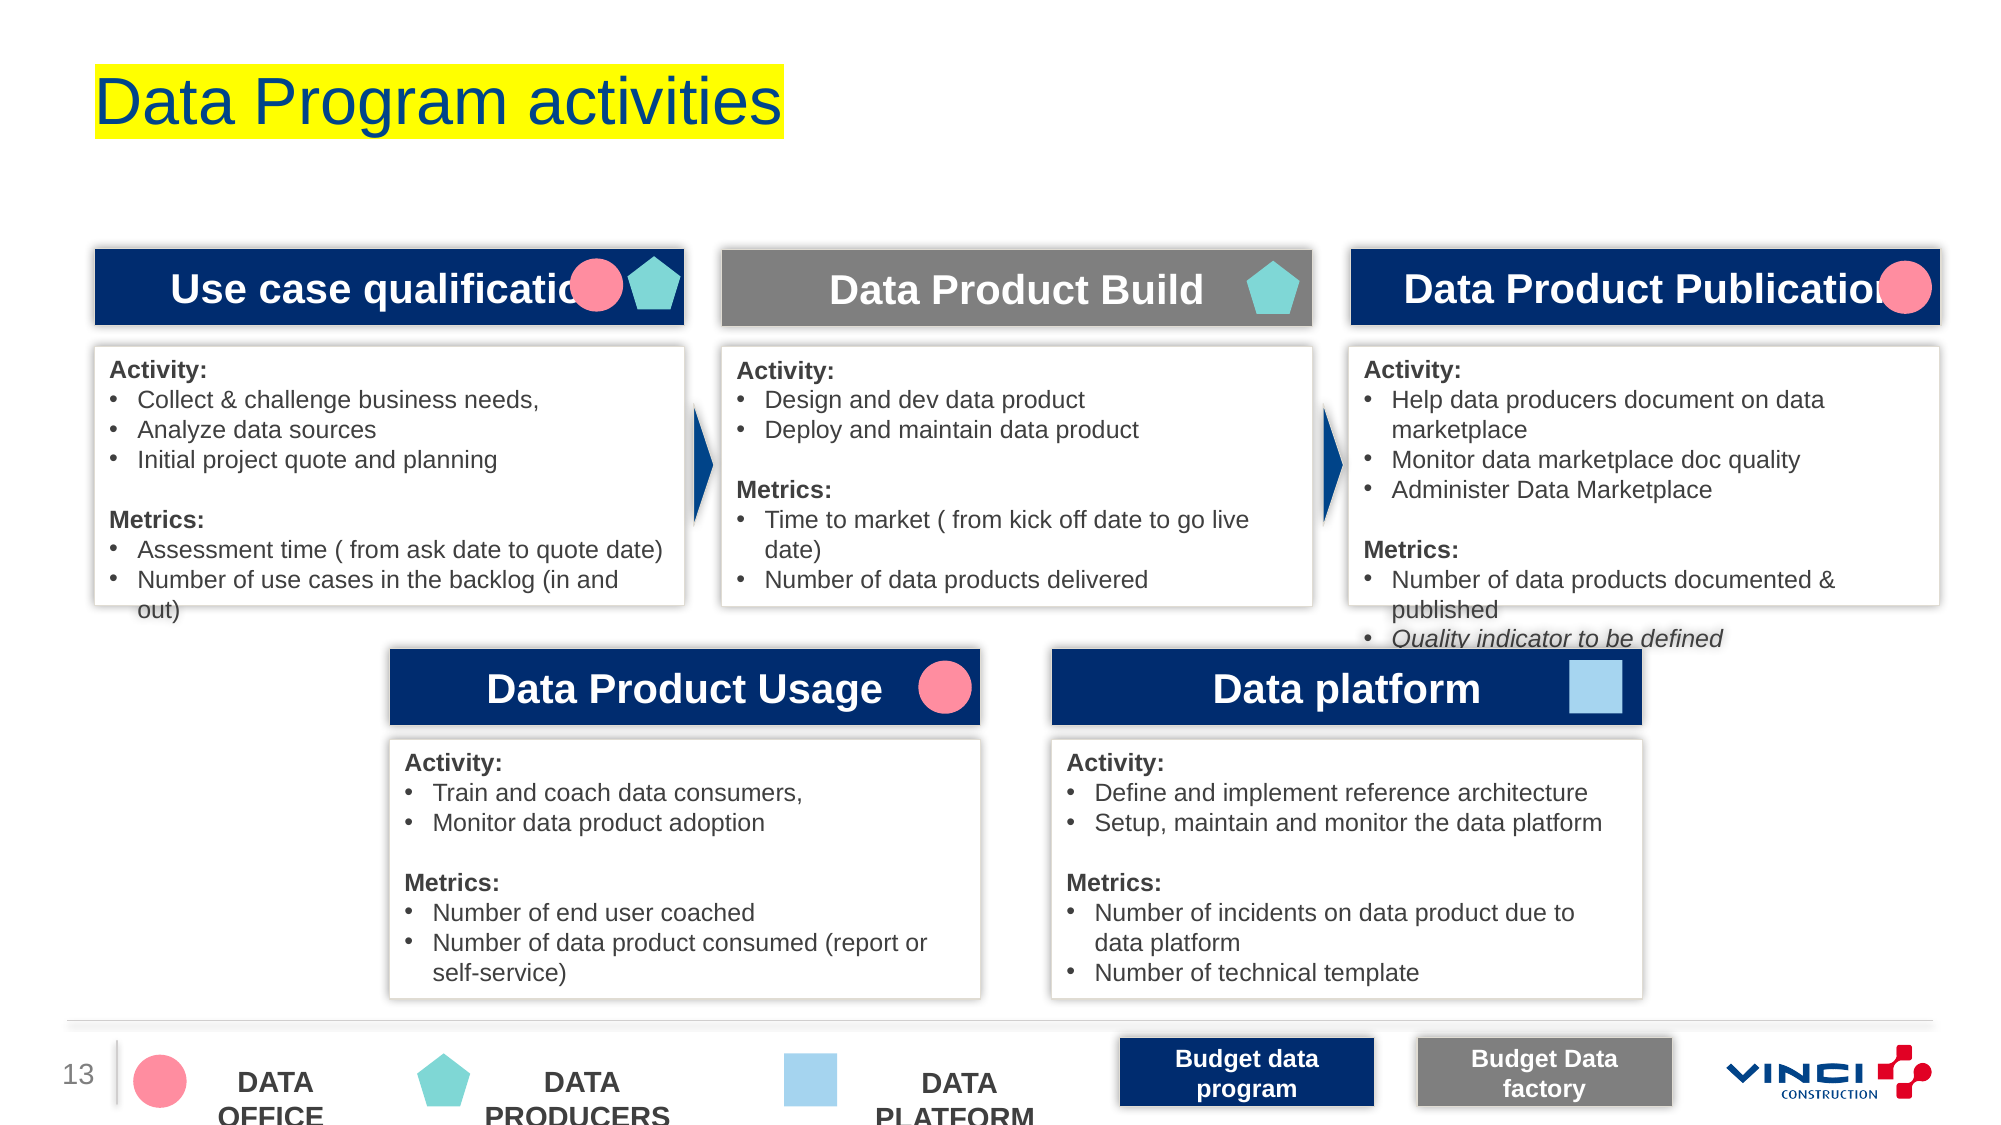

# Data Program activities
Use case qualification
 Data Product Publication
Data Product Build

Activity:
Collect & challenge business needs,
Analyze data sources
Initial project quote and planning

Metrics:
Assessment time ( from ask date to quote date)
Number of use cases in the backlog (in and out)
Activity:
Help data producers document on data marketplace
Monitor data marketplace doc quality
Administer Data Marketplace

Metrics:
Number of data products documented & published
Quality indicator to be defined
Activity:
Design and dev data product
Deploy and maintain data product

Metrics:
Time to market ( from kick off date to go live date)
Number of data products delivered

Data Product Usage
Data platform

Activity:
Train and coach data consumers,
Monitor data product adoption

Metrics:
Number of end user coached
Number of data product consumed (report or self-service)
Activity:
Define and implement reference architecture
Setup, maintain and monitor the data platform

Metrics:
Number of incidents on data product due to data platform
Number of technical template
Budget Data factory
Budget data program

DATA OFFICE
DATA PRODUCERS
DATA PLATFORM